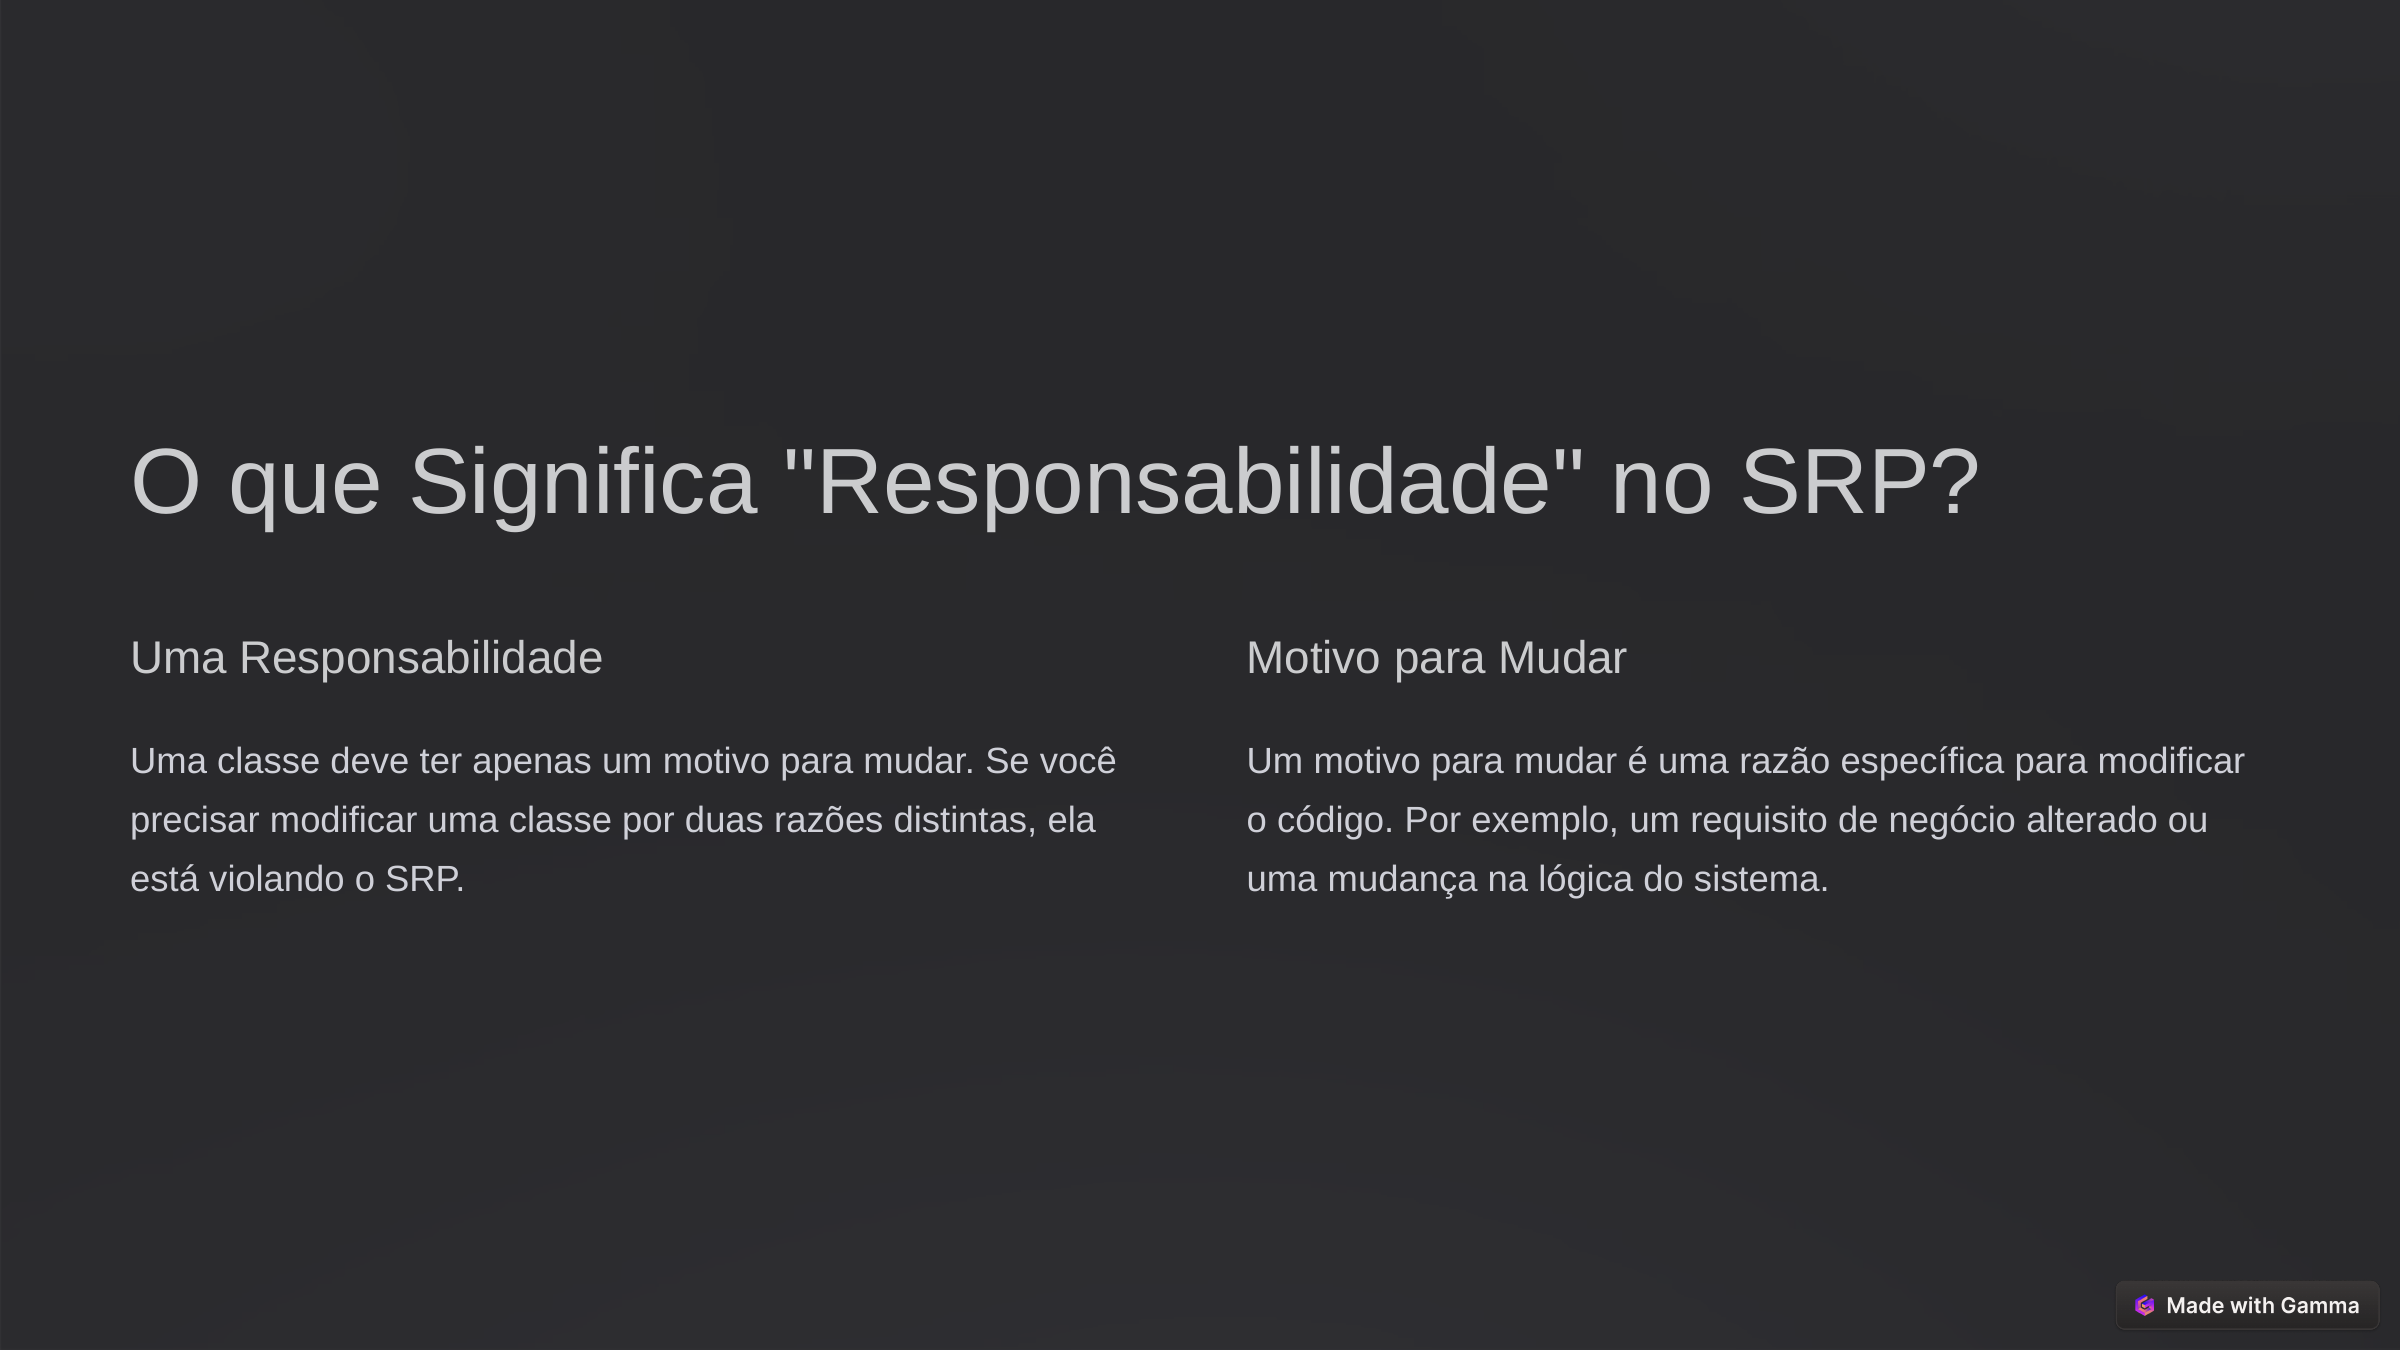

O que Significa "Responsabilidade" no SRP?
Uma Responsabilidade
Motivo para Mudar
Uma classe deve ter apenas um motivo para mudar. Se você precisar modificar uma classe por duas razões distintas, ela está violando o SRP.
Um motivo para mudar é uma razão específica para modificar o código. Por exemplo, um requisito de negócio alterado ou uma mudança na lógica do sistema.